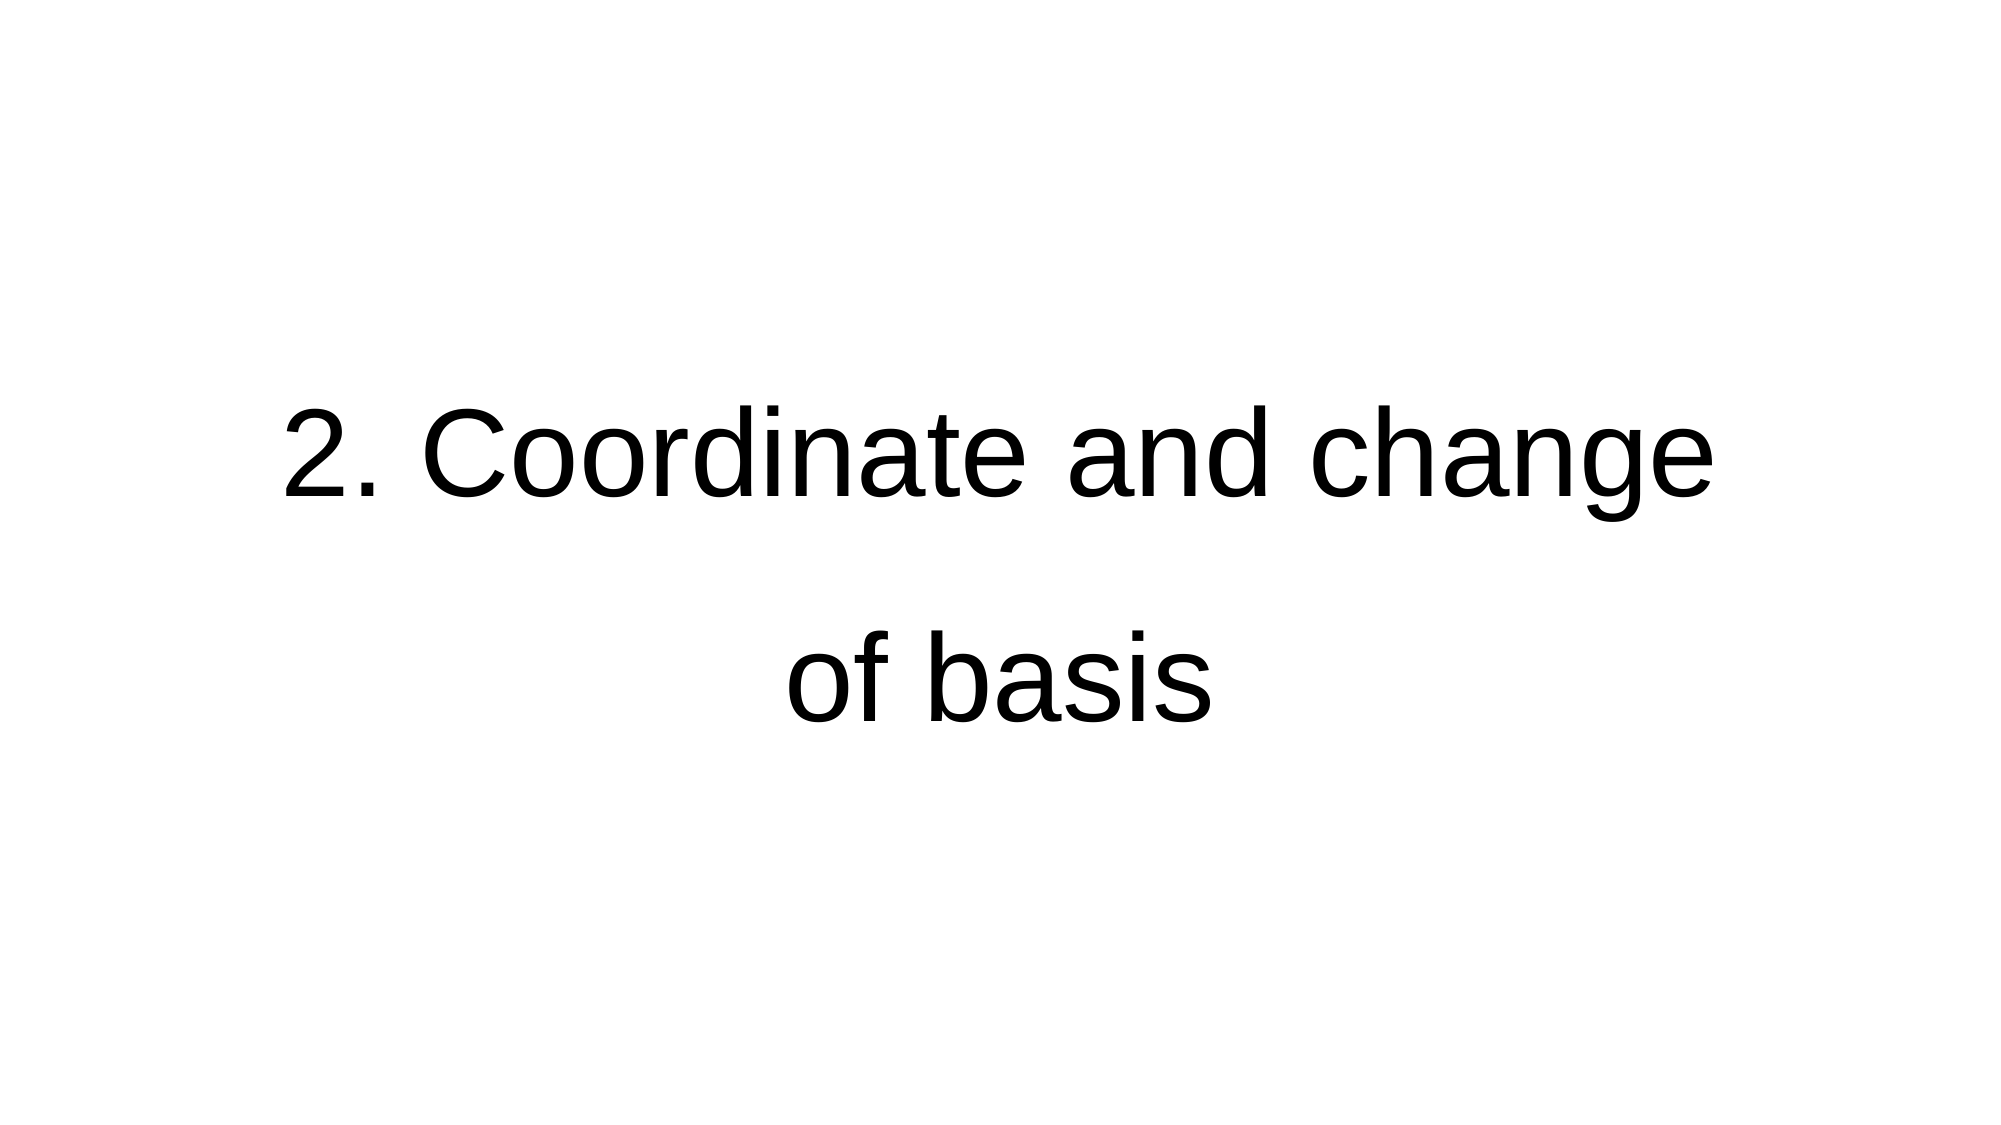

# 2. Coordinate and change of basis